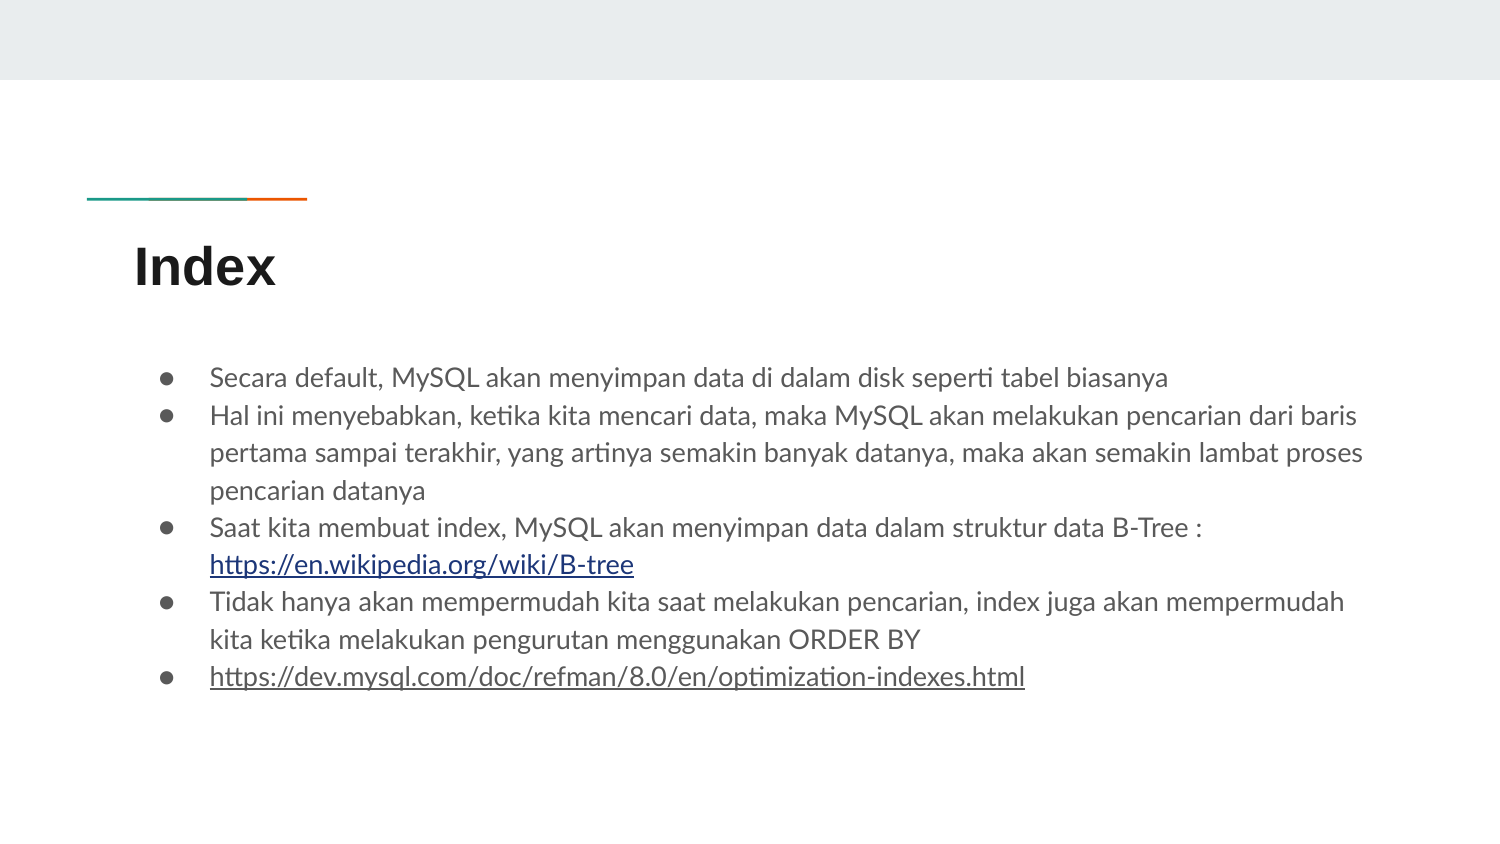

# Index
Secara default, MySQL akan menyimpan data di dalam disk seperti tabel biasanya
Hal ini menyebabkan, ketika kita mencari data, maka MySQL akan melakukan pencarian dari baris pertama sampai terakhir, yang artinya semakin banyak datanya, maka akan semakin lambat proses pencarian datanya
Saat kita membuat index, MySQL akan menyimpan data dalam struktur data B-Tree : https://en.wikipedia.org/wiki/B-tree
Tidak hanya akan mempermudah kita saat melakukan pencarian, index juga akan mempermudah kita ketika melakukan pengurutan menggunakan ORDER BY
https://dev.mysql.com/doc/refman/8.0/en/optimization-indexes.html